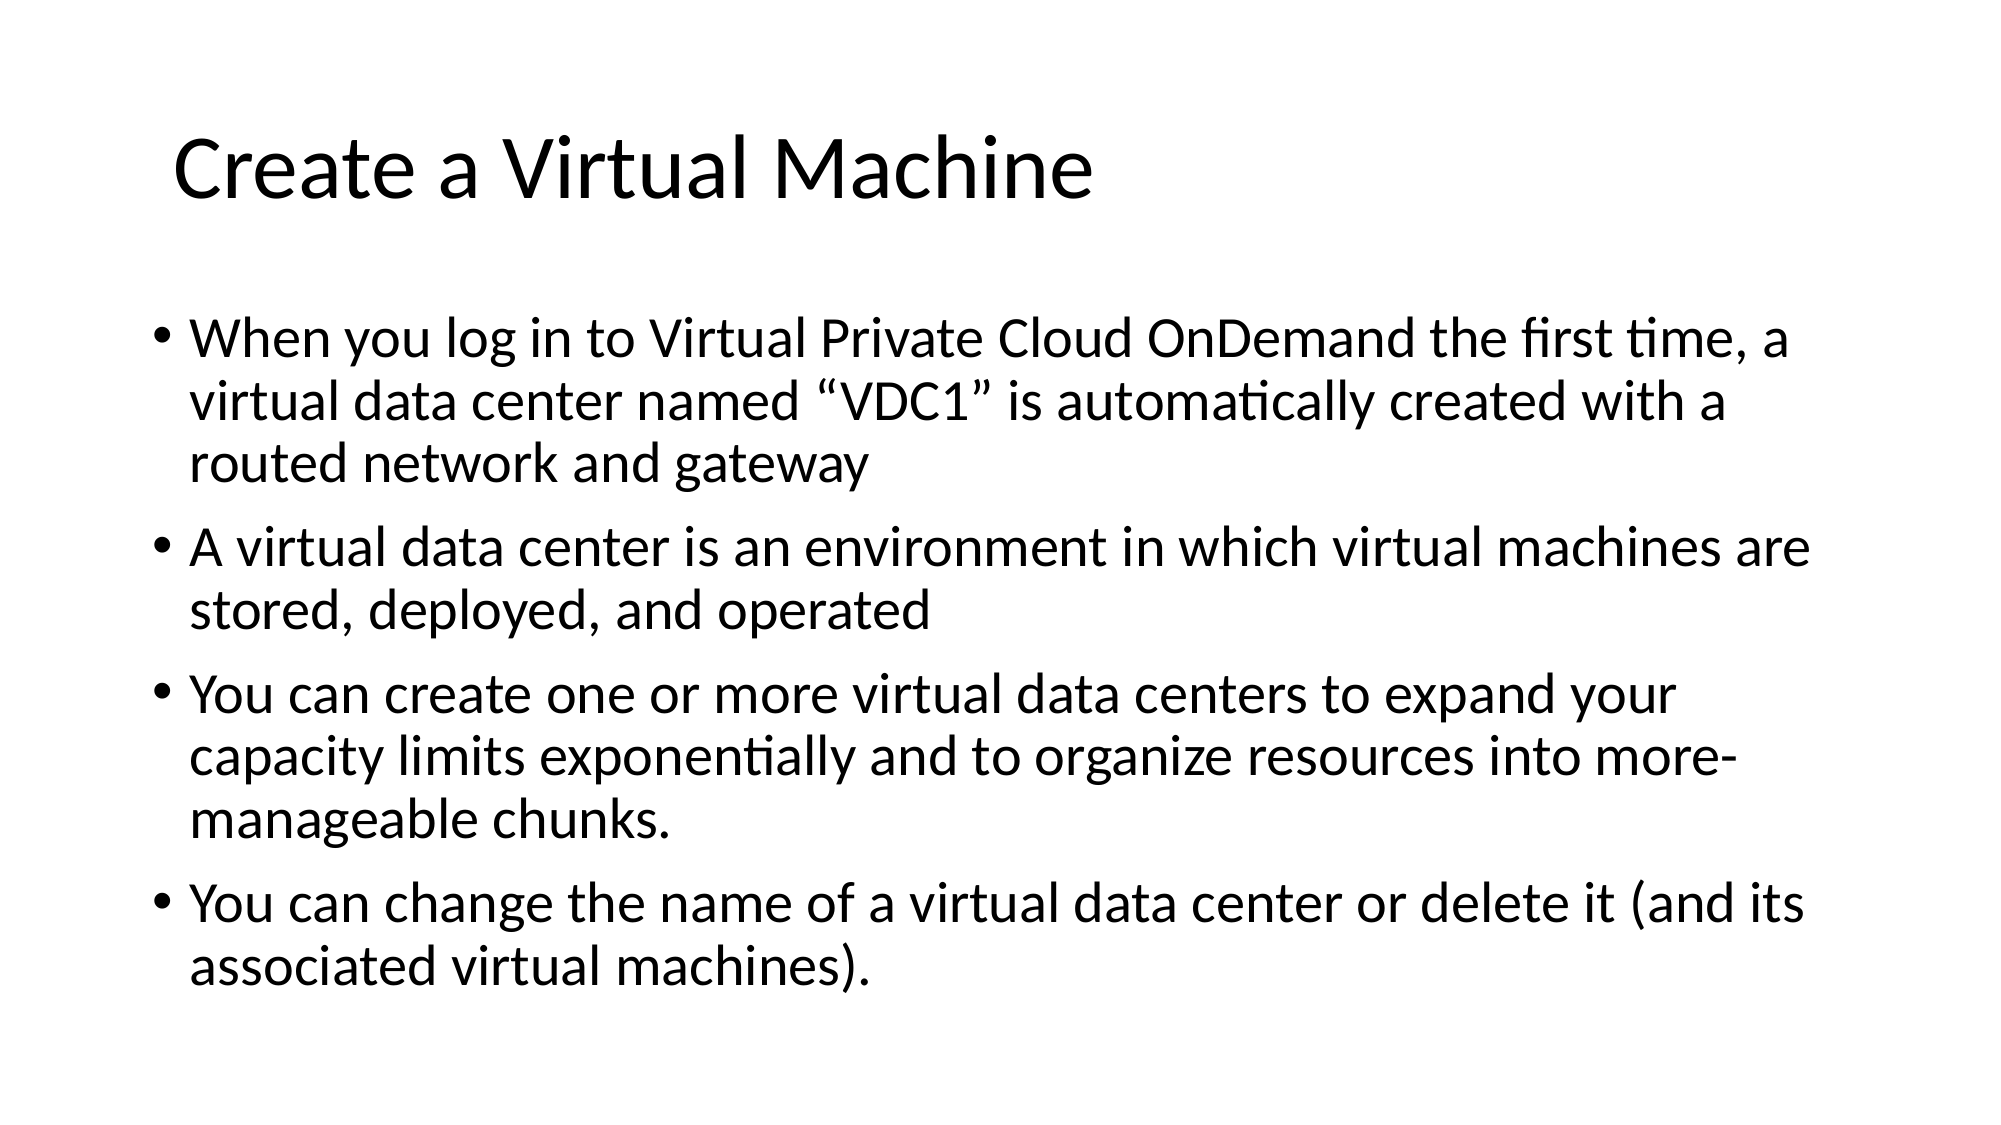

# Create a Virtual Machine
When you log in to Virtual Private Cloud OnDemand the first time, a virtual data center named “VDC1” is automatically created with a routed network and gateway
A virtual data center is an environment in which virtual machines are stored, deployed, and operated
You can create one or more virtual data centers to expand your capacity limits exponentially and to organize resources into more-manageable chunks.
You can change the name of a virtual data center or delete it (and its associated virtual machines).